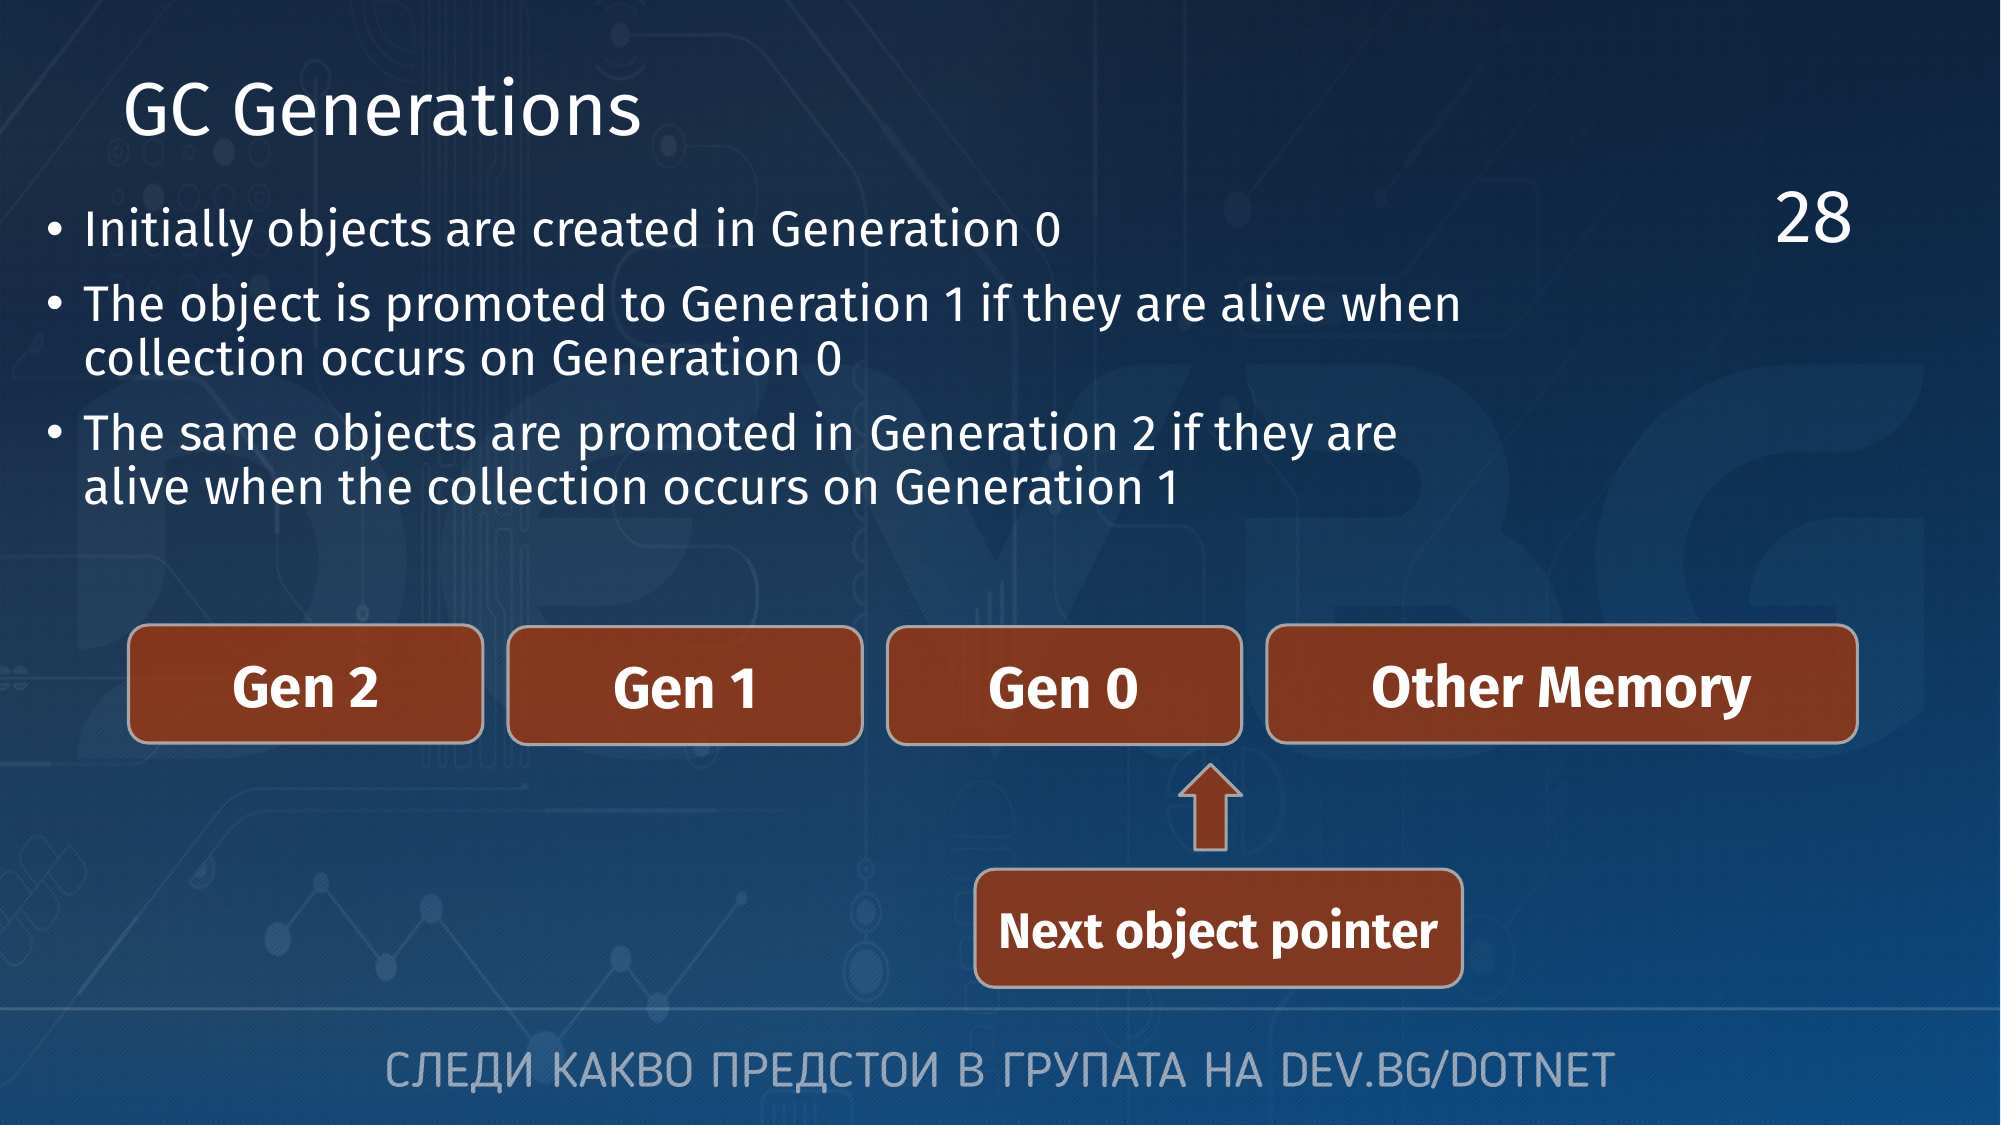

# GC Generations
28
Initially objects are created in Generation 0
The object is promoted to Generation 1 if they are alive when
collection occurs on Generation 0
The same objects are promoted in Generation 2 if they are
alive when the collection occurs on Generation 1
Gen 2
Other Memory
Gen 1
Gen 0

Next object pointer